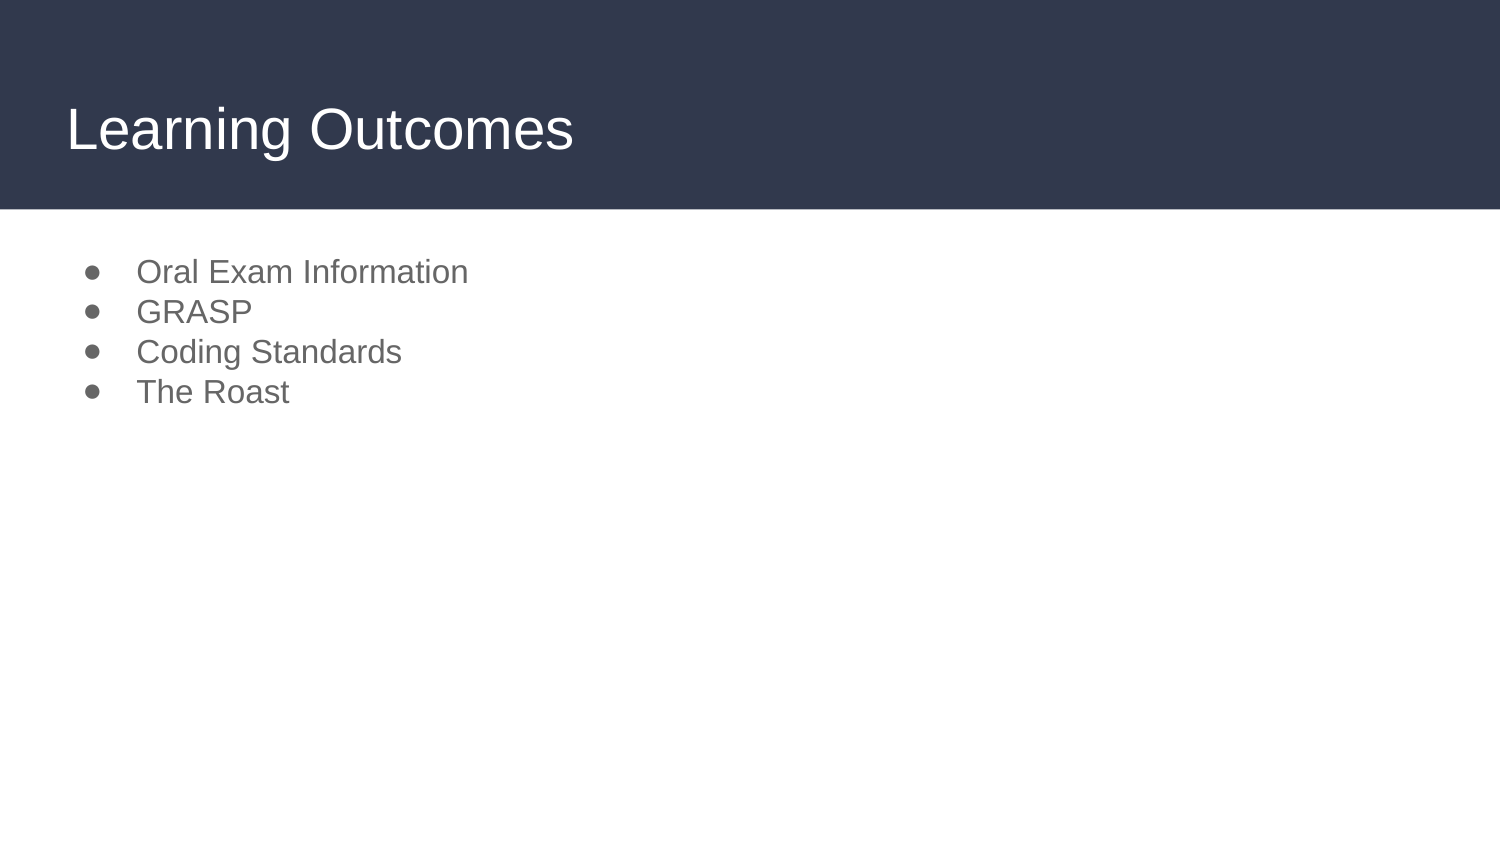

# Learning Outcomes
Oral Exam Information
GRASP
Coding Standards
The Roast